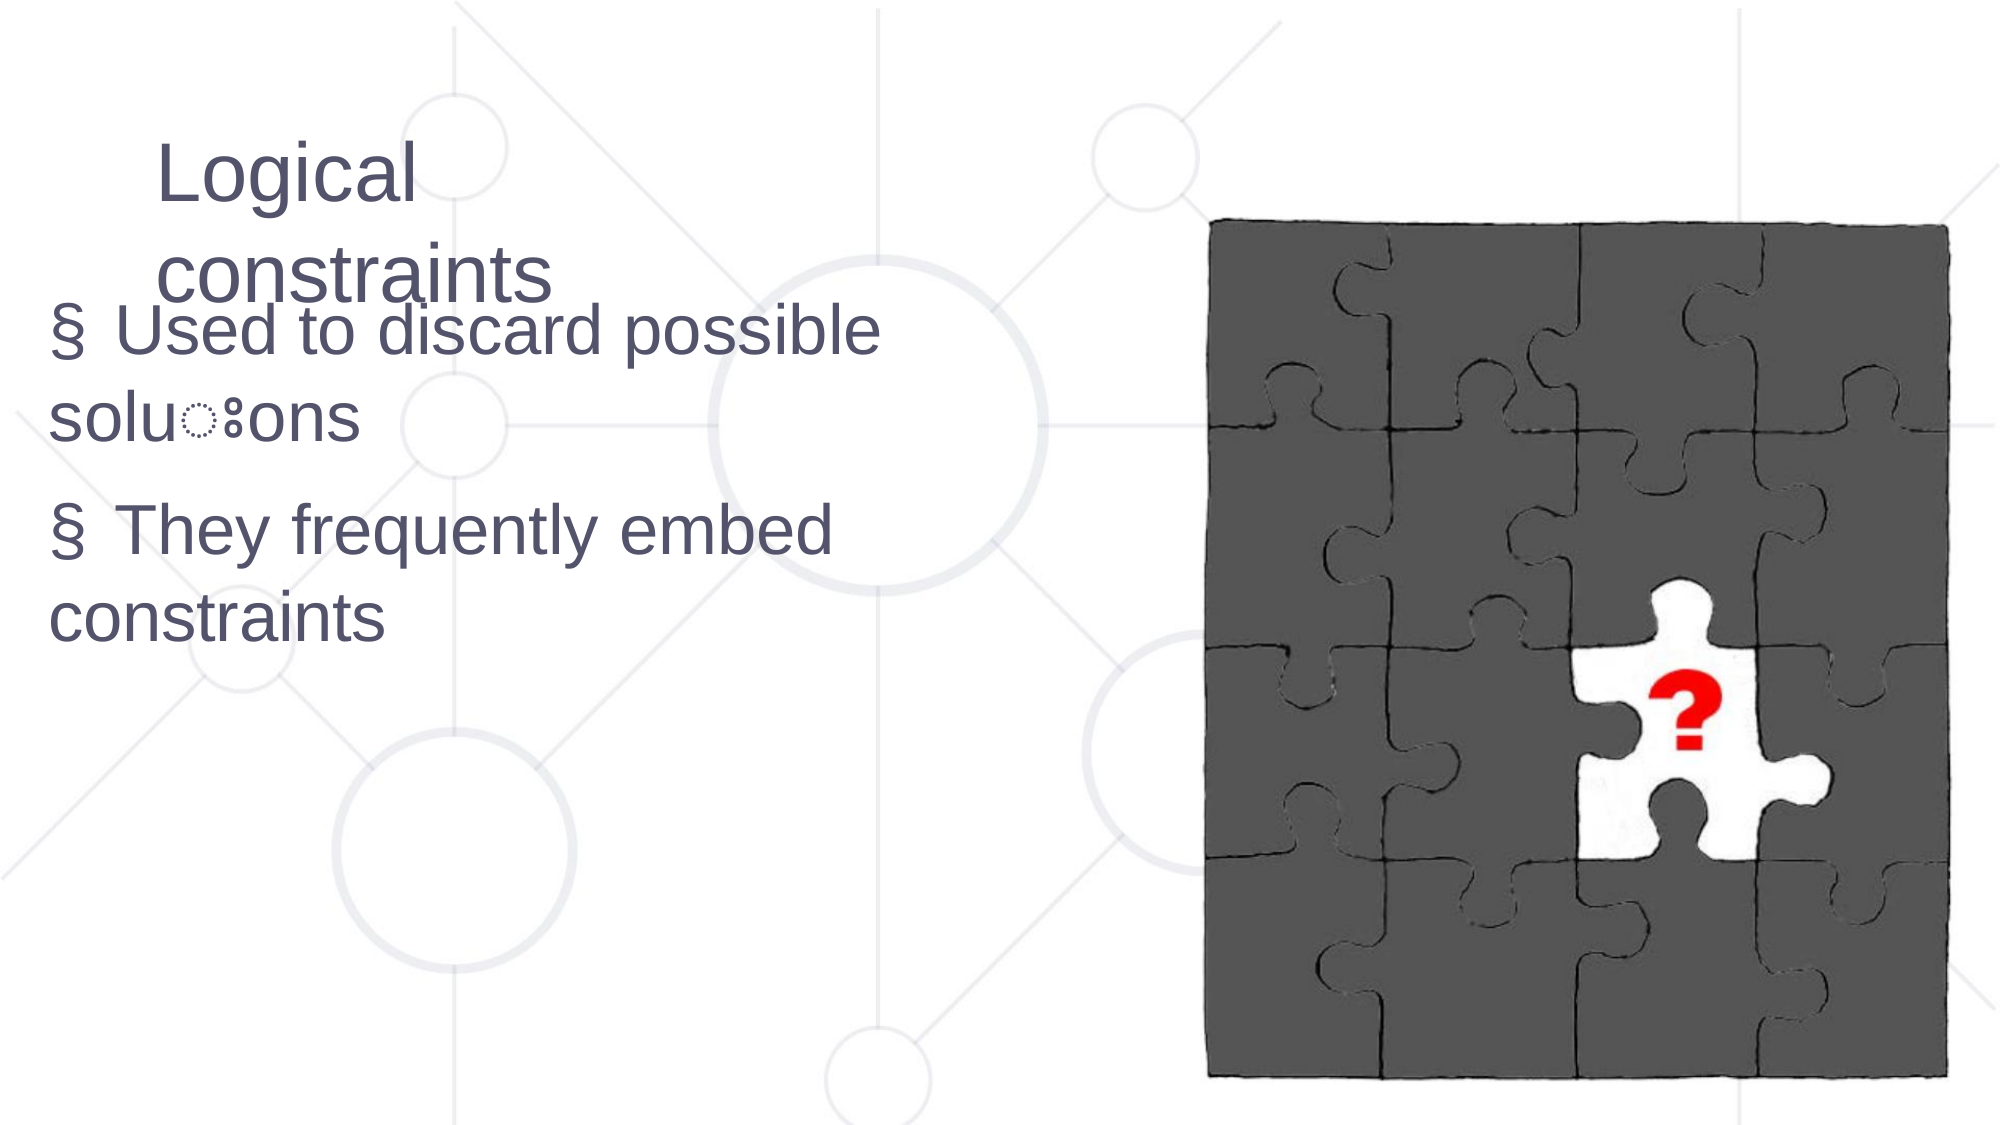

Logical constraints
§ Used to discard possible soluꢁons
§ They frequently embed constraints